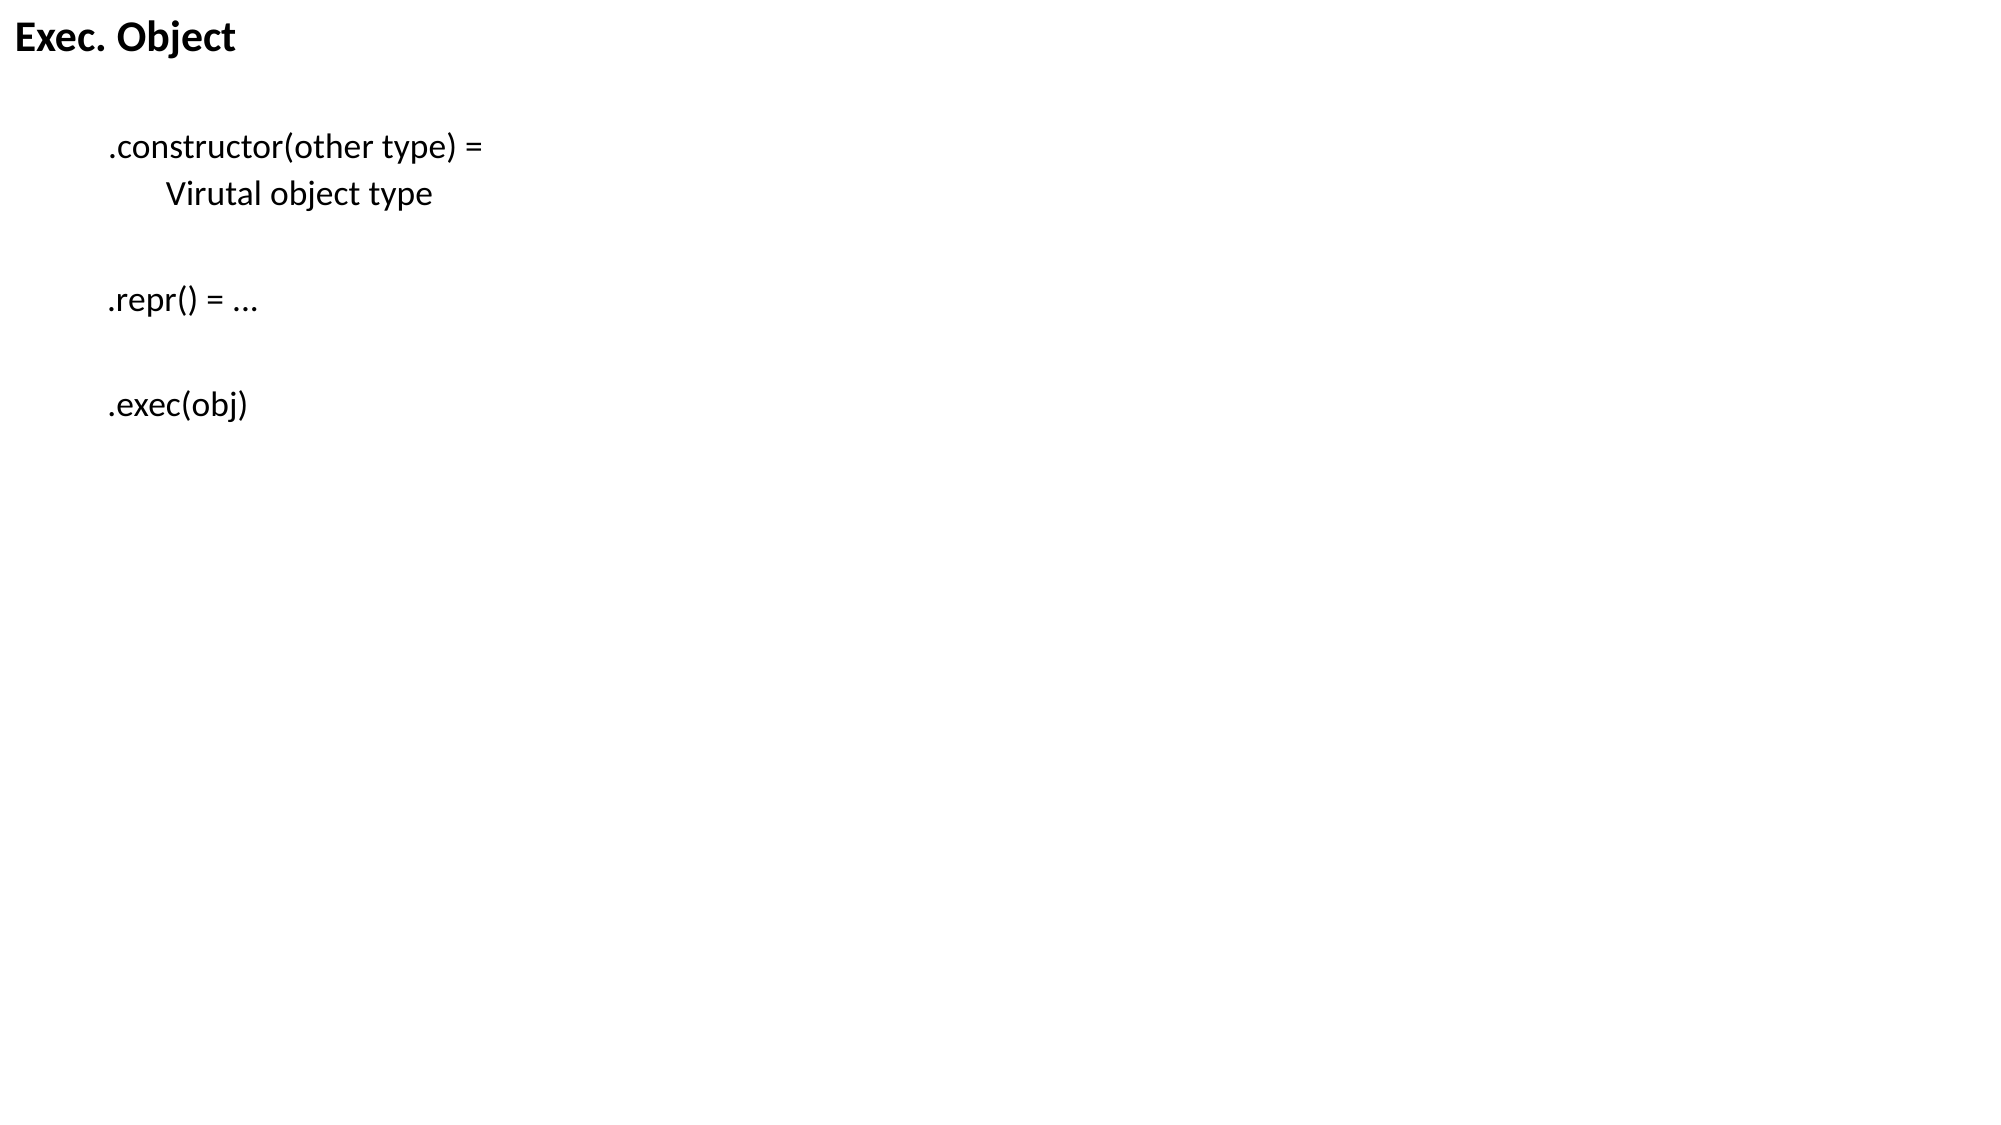

Exec. Object
.constructor(other type) =
Virutal object type
.repr() = ...
.exec(obj)